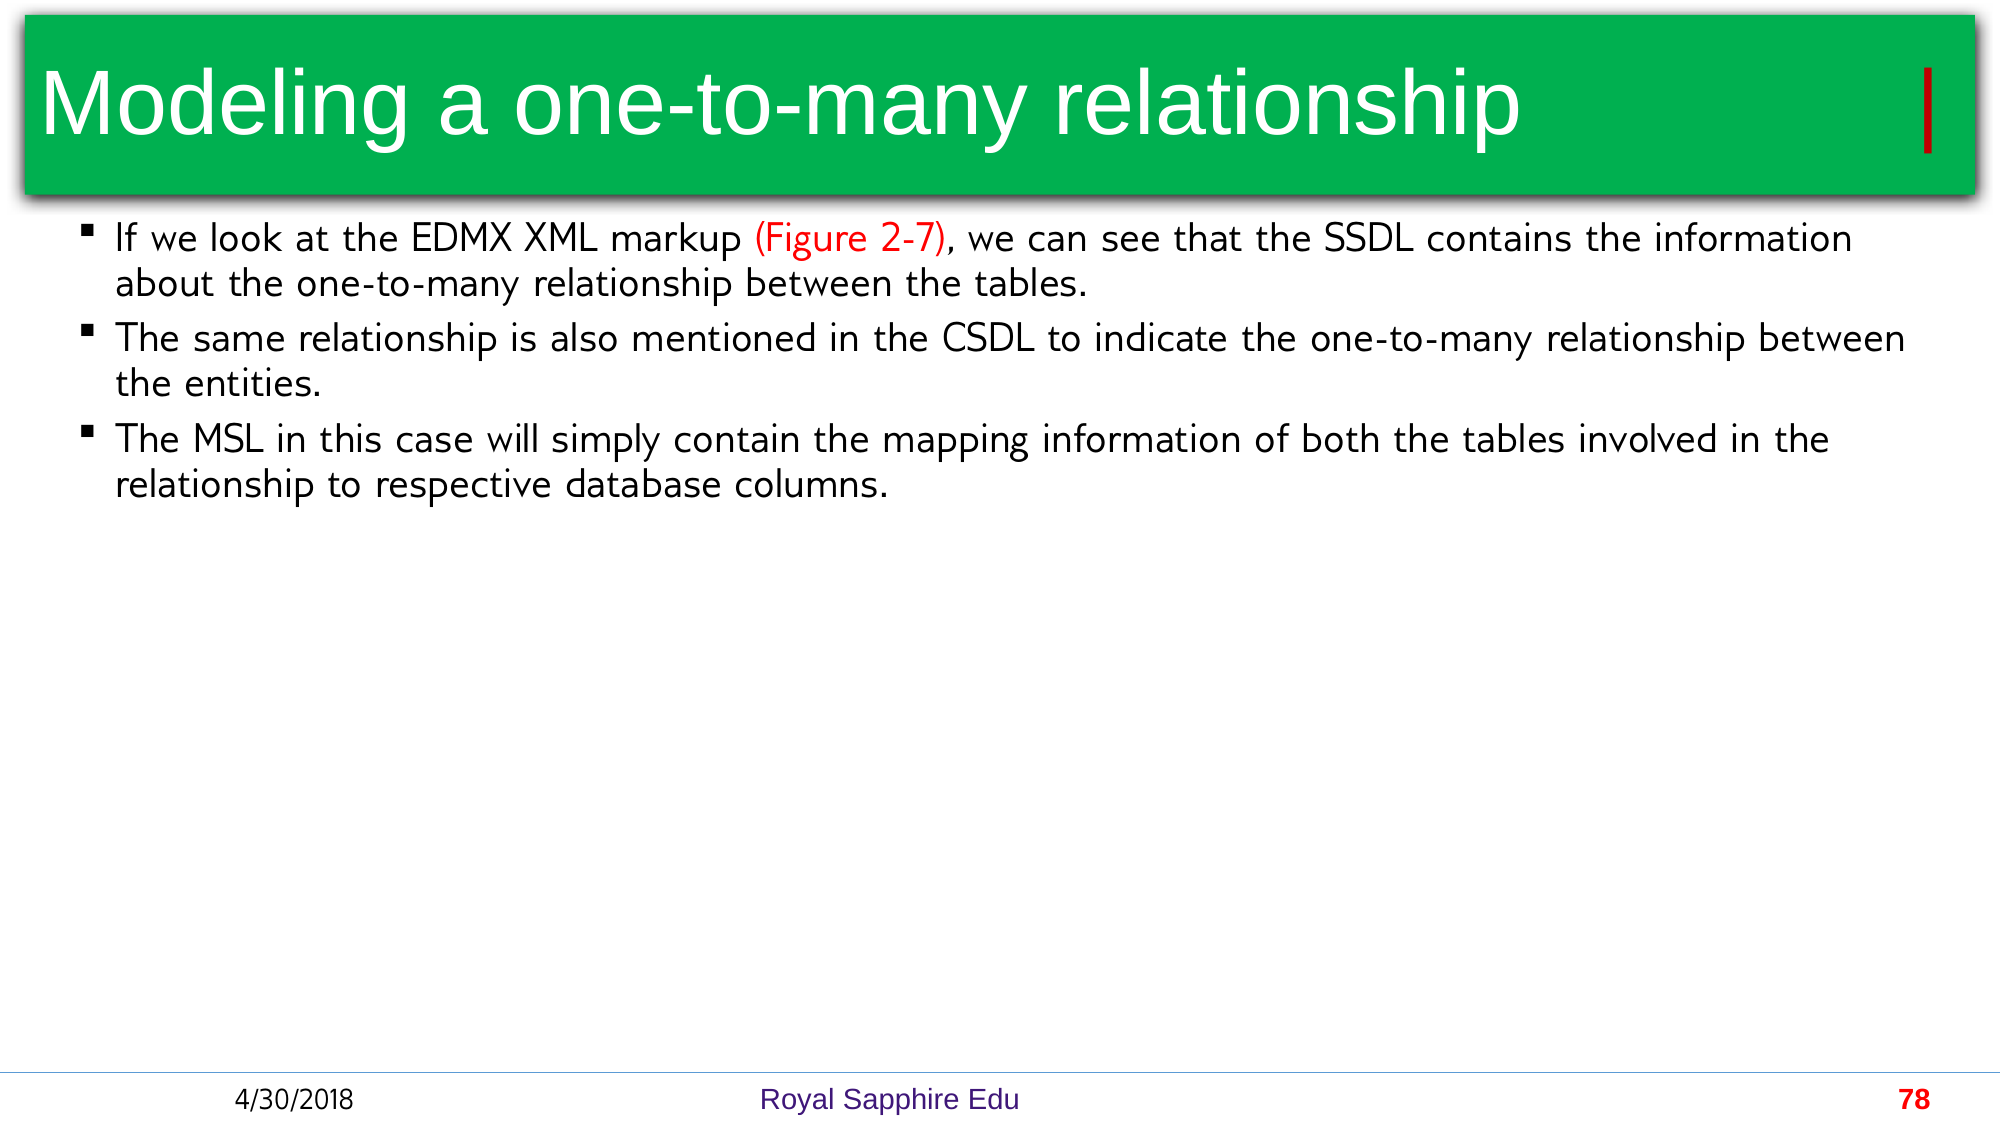

# Modeling a one-to-many relationship			   |
If we look at the EDMX XML markup (Figure 2-7), we can see that the SSDL contains the information about the one-to-many relationship between the tables.
The same relationship is also mentioned in the CSDL to indicate the one-to-many relationship between the entities.
The MSL in this case will simply contain the mapping information of both the tables involved in the relationship to respective database columns.
4/30/2018
Royal Sapphire Edu
78